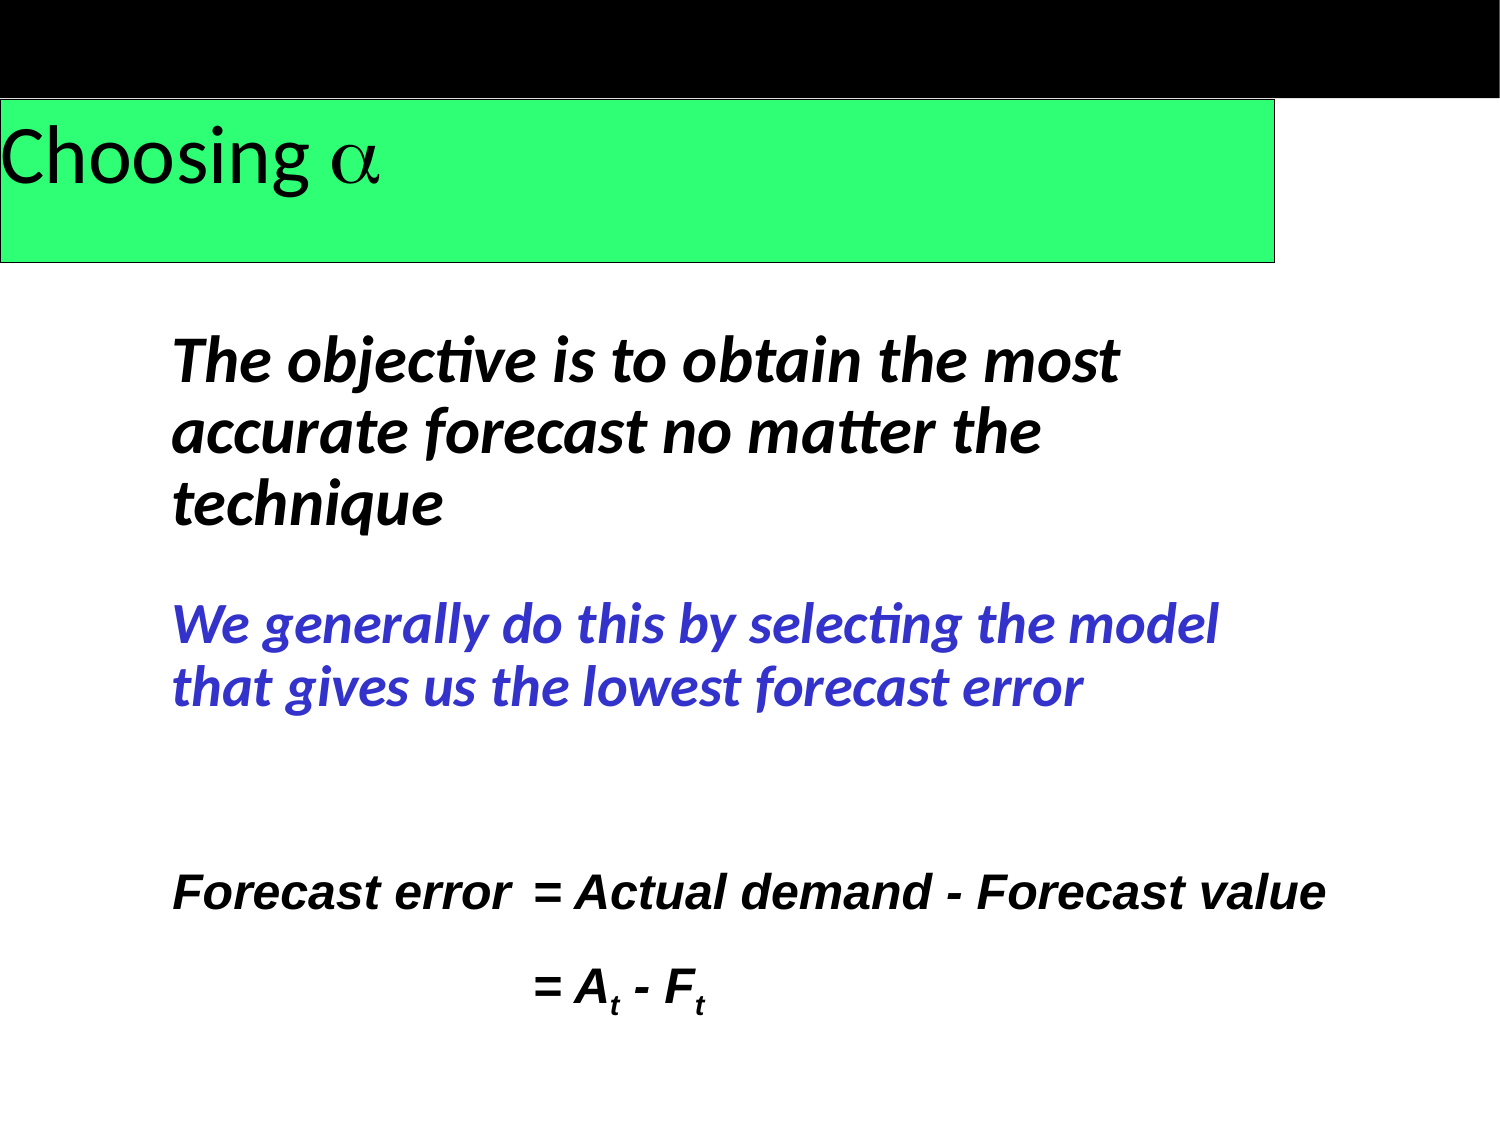

Choosing α
The objective is to obtain the most accurate forecast no matter the technique
We generally do this by selecting the model that gives us the lowest forecast error
Forecast error	= Actual demand - Forecast value
	= At - Ft